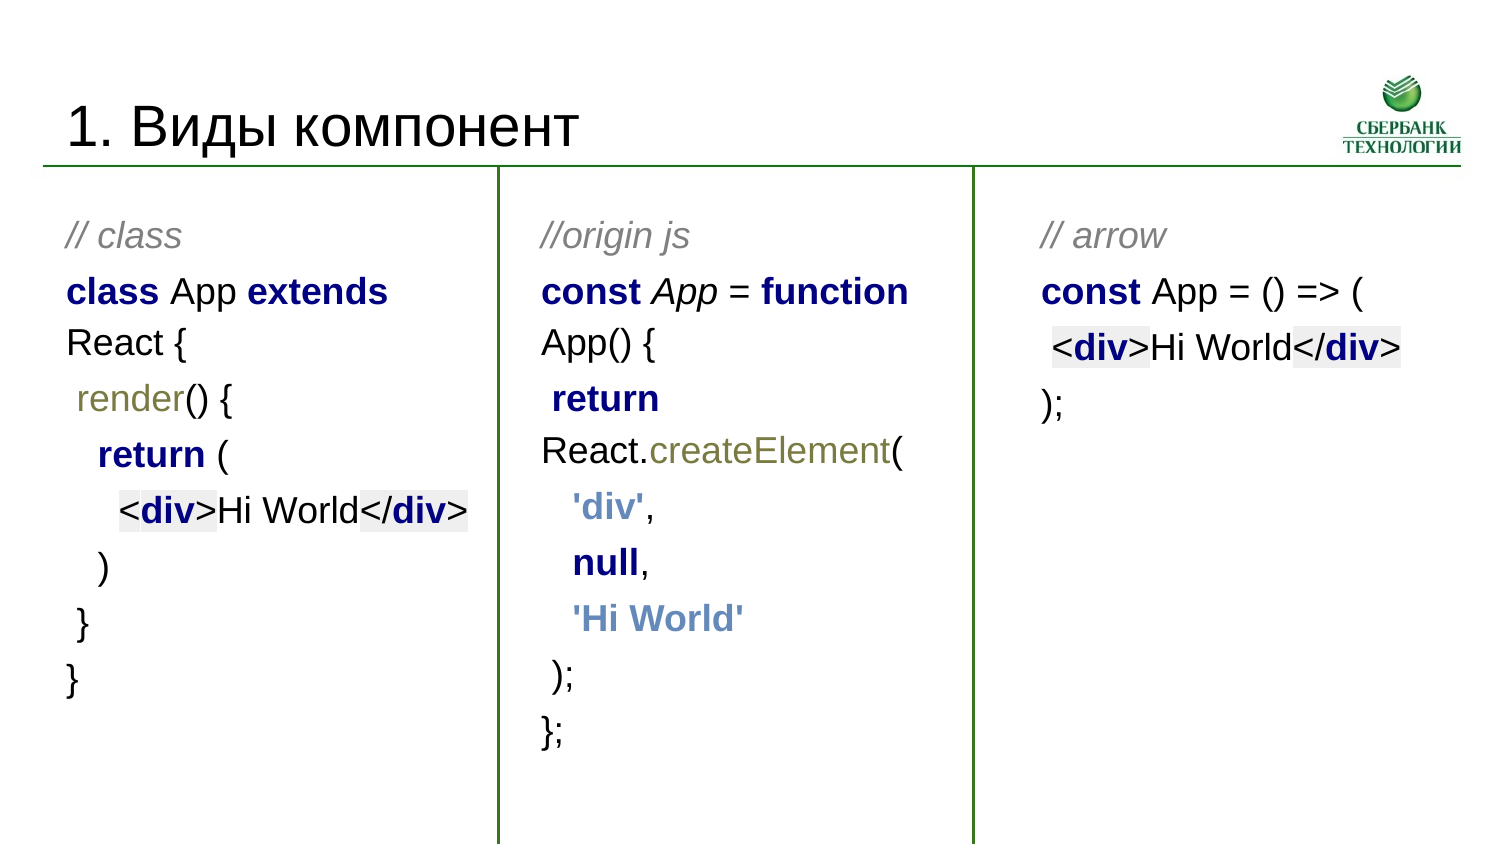

# 1. Виды компонент

// class
class App extends React {
 render() {
   return (
     <div>Hi World</div>
   )
 }
}

//origin js
const App = function App() {
 return React.createElement(
   'div',
   null,
   'Hi World'
 );
};

// arrow
const App = () => (
 <div>Hi World</div>
);